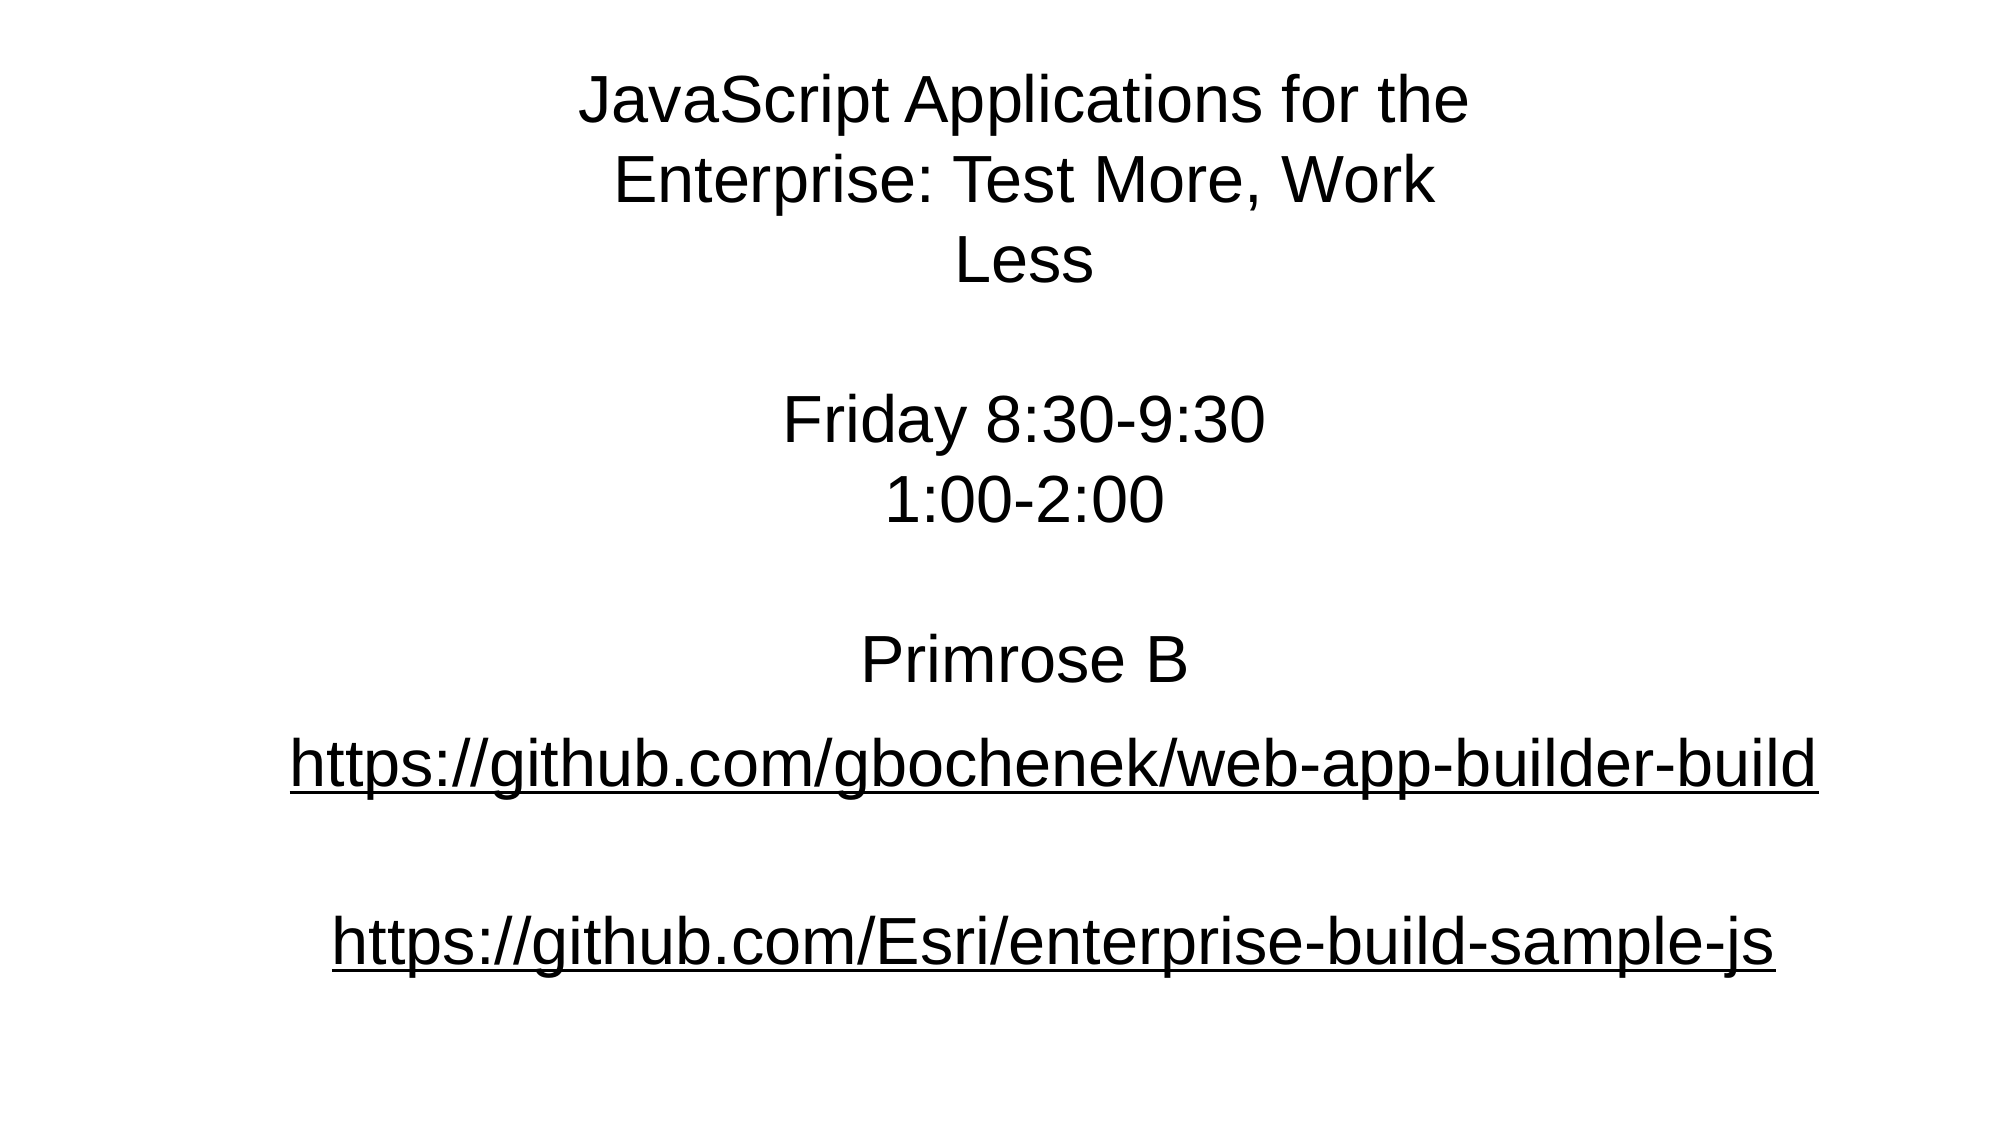

JavaScript Applications for the Enterprise: Test More, Work Less

Friday 8:30-9:30
1:00-2:00

Primrose B
https://github.com/gbochenek/web-app-builder-build
https://github.com/Esri/enterprise-build-sample-js